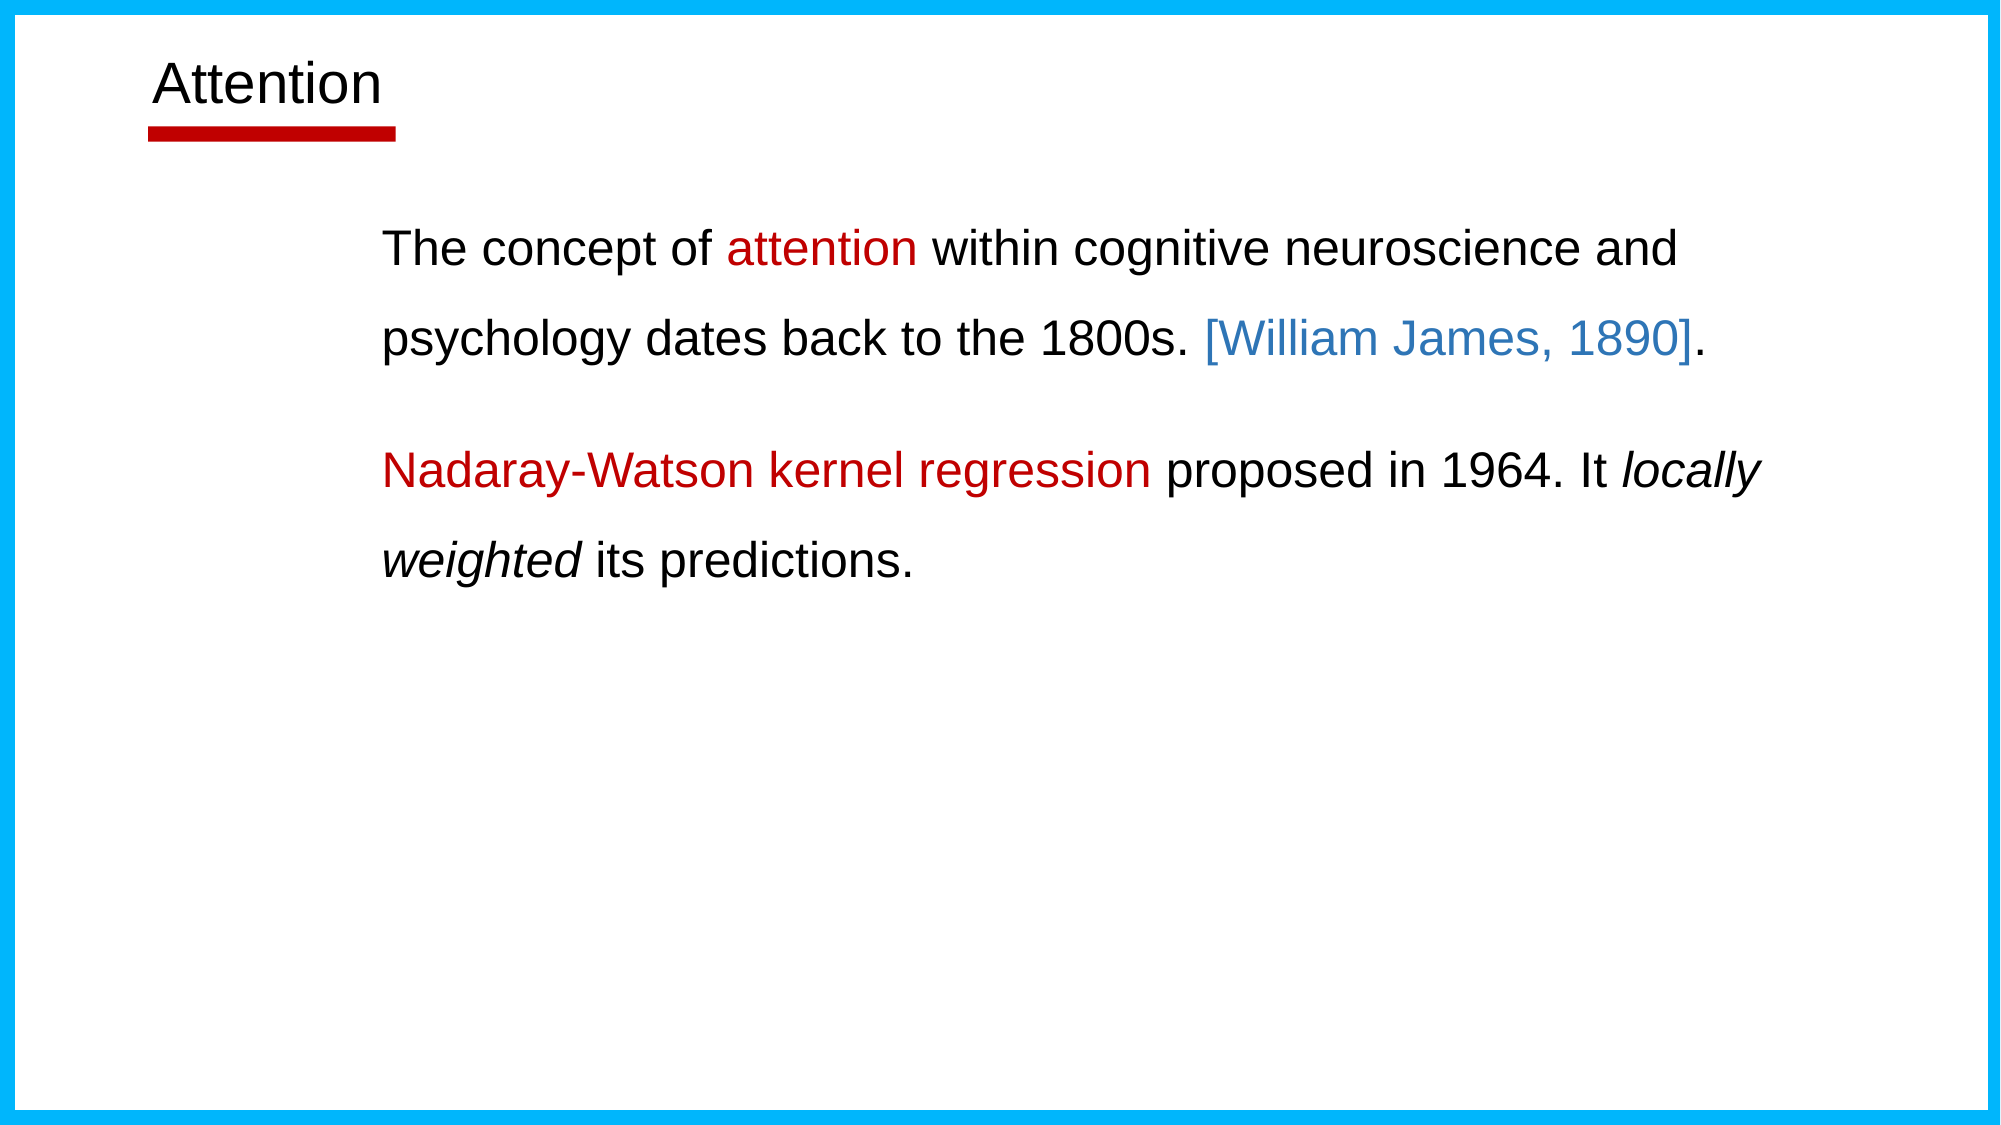

# Attention

The concept of attention within cognitive neuroscience and psychology dates back to the 1800s. [William James, 1890].
Nadaray-Watson kernel regression proposed in 1964. It locally weighted its predictions.